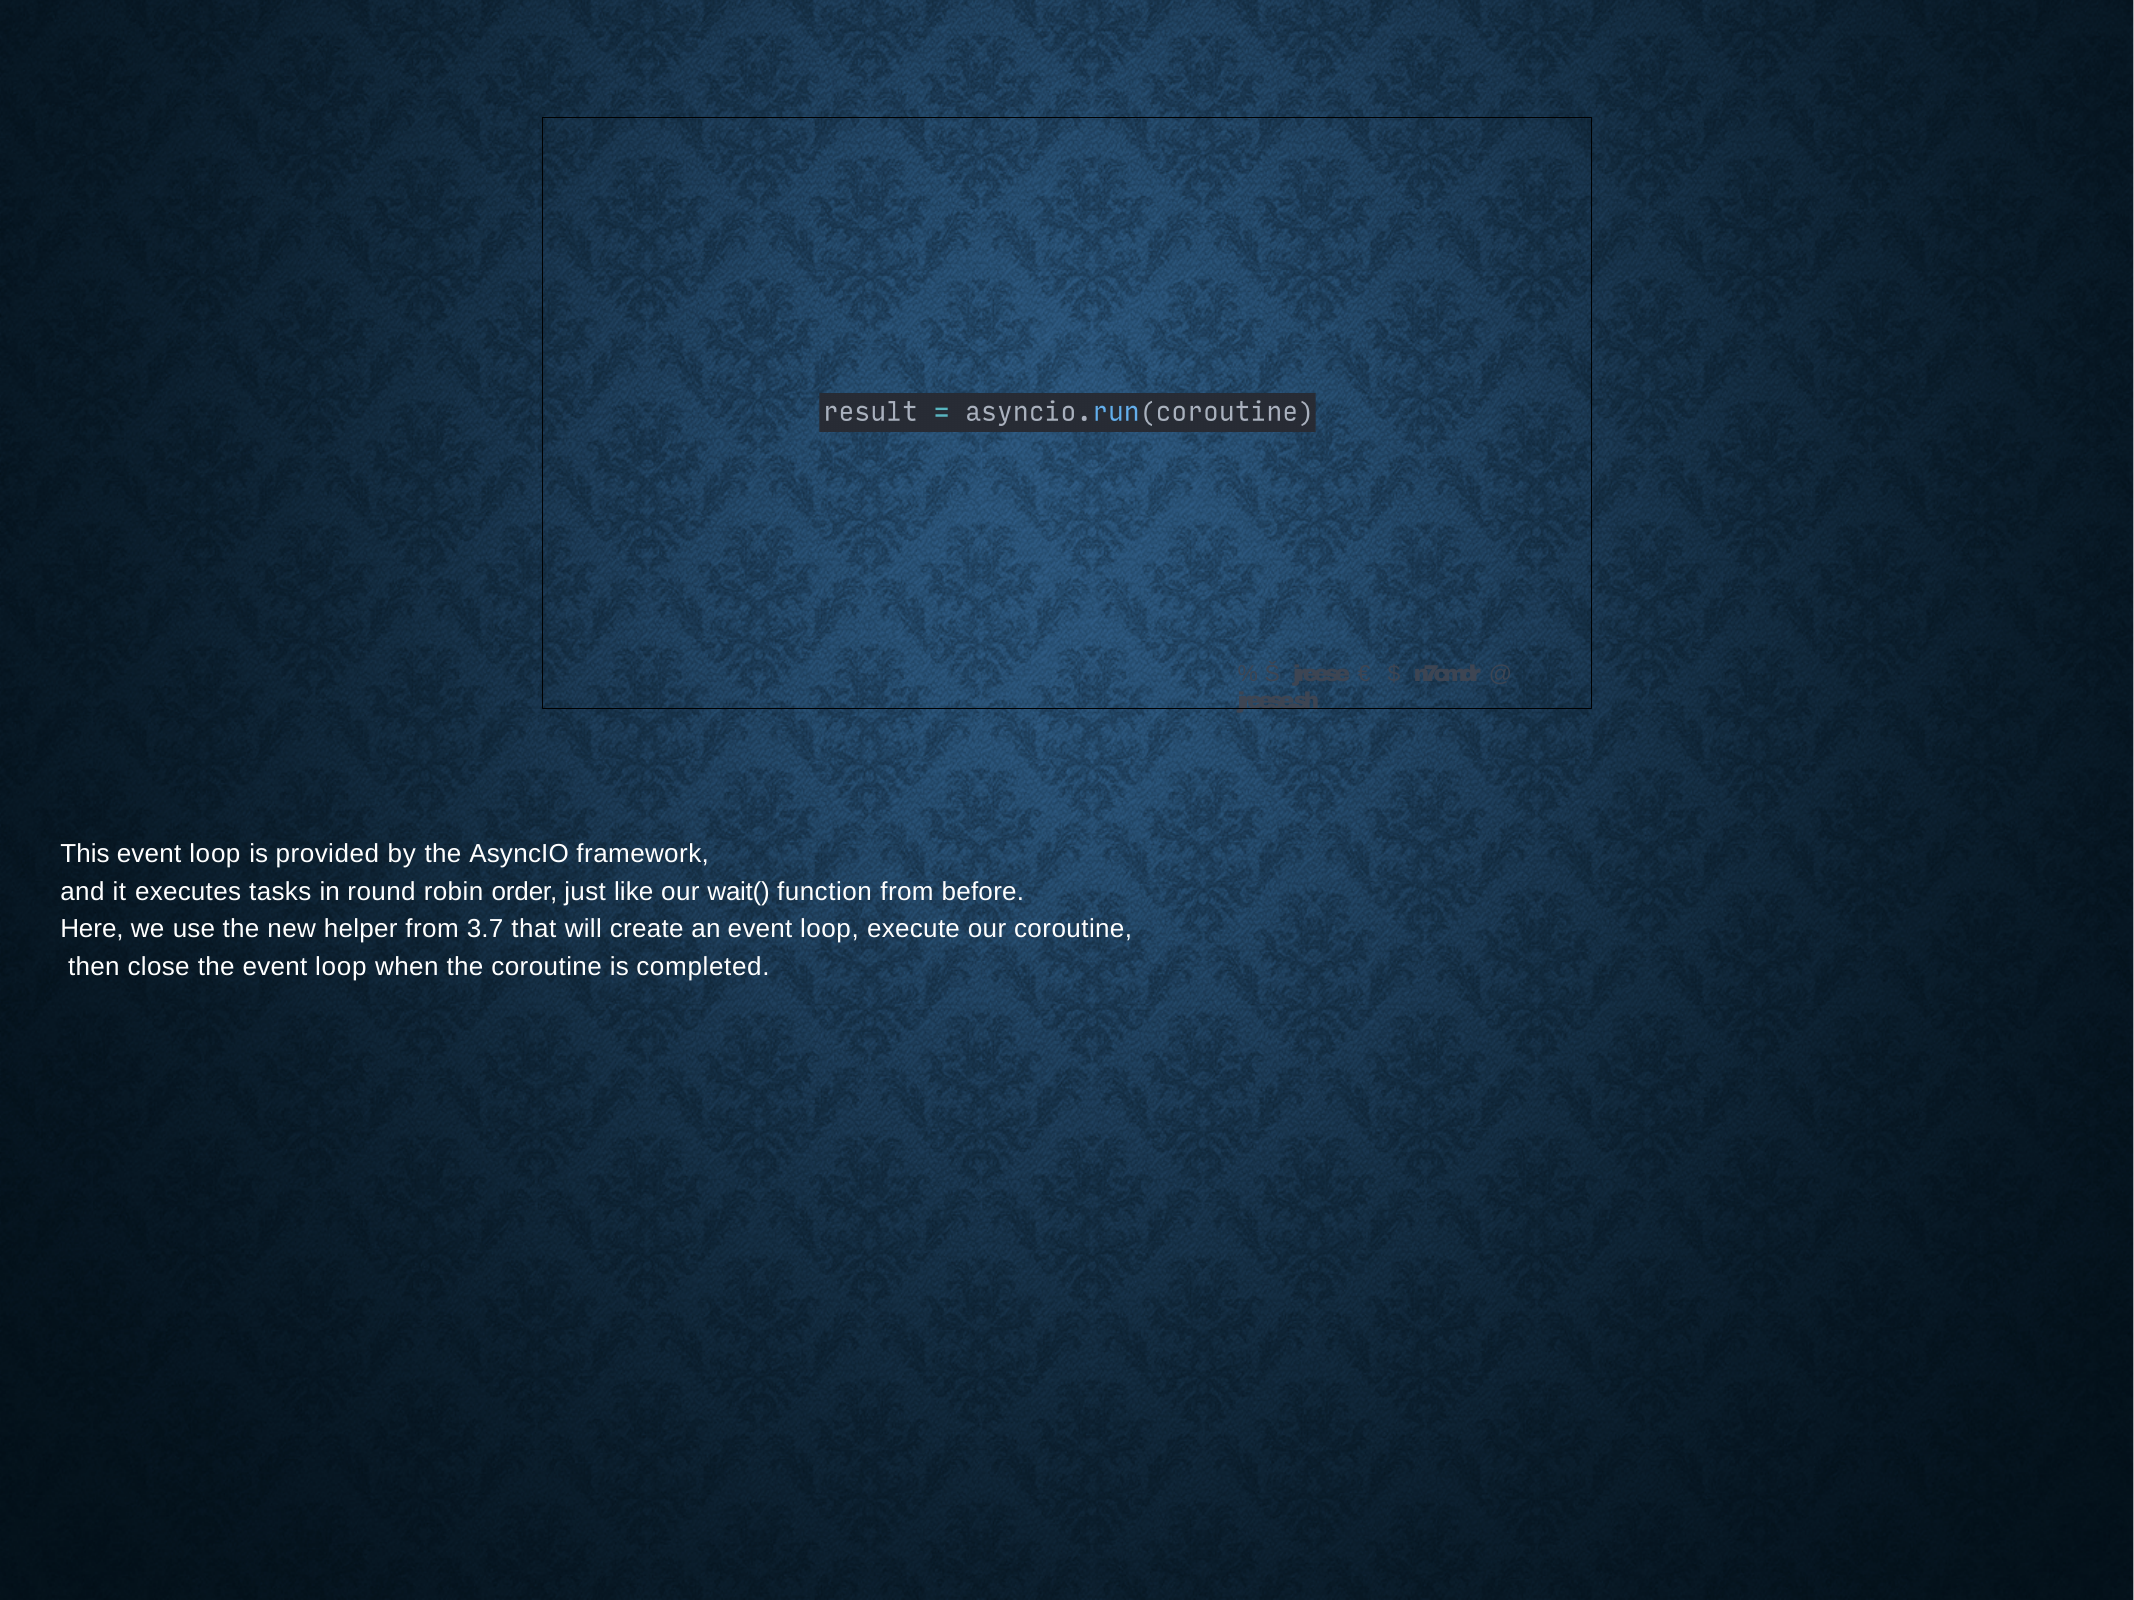

% Š jreese € $ n7cmdr @ jreese.sh
This event loop is provided by the AsyncIO framework,
and it executes tasks in round robin order, just like our wait() function from before.
Here, we use the new helper from 3.7 that will create an event loop, execute our coroutine,  then close the event loop when the coroutine is completed.